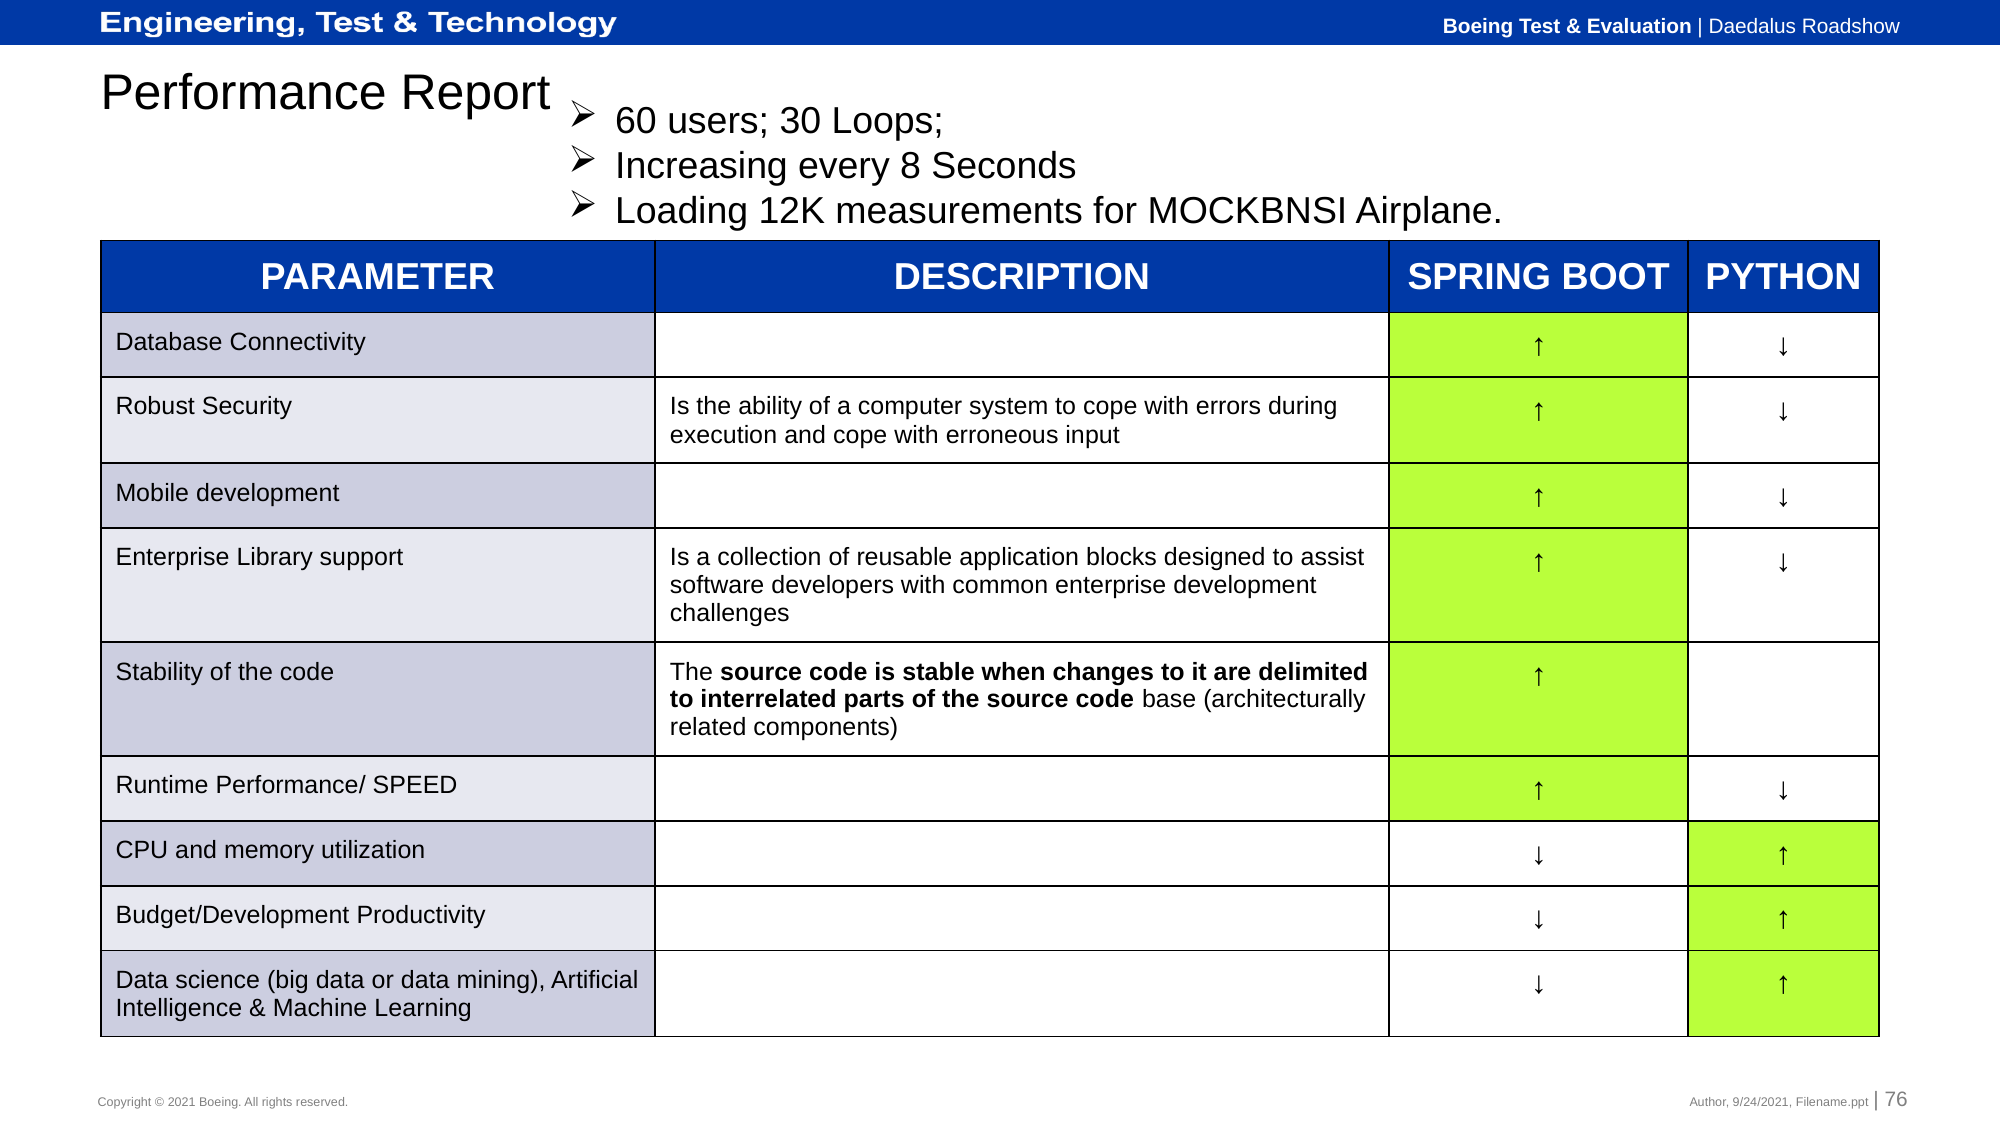

# Performance Report
60 users; 30 Loops;
Increasing every 8 Seconds
Loading 12K measurements for MOCKBNSI Airplane.
| PARAMETER | DESCRIPTION | SPRING BOOT | PYTHON |
| --- | --- | --- | --- |
| Database Connectivity |  | ↑ | ↓ |
| Robust Security | Is the ability of a computer system to cope with errors during execution and cope with erroneous input | ↑ | ↓ |
| Mobile development |  | ↑ | ↓ |
| Enterprise Library support | Is a collection of reusable application blocks designed to assist software developers with common enterprise development challenges | ↑ | ↓ |
| Stability of the code | The source code is stable when changes to it are delimited to interrelated parts of the source code base (architecturally related components) | ↑ |  |
| Runtime Performance/ SPEED |  | ↑ | ↓ |
| CPU and memory utilization |  | ↓ | ↑ |
| Budget/Development Productivity |  | ↓ | ↑ |
| Data science (big data or data mining), Artificial Intelligence & Machine Learning |  | ↓ | ↑ |
Author, 9/24/2021, Filename.ppt | 76